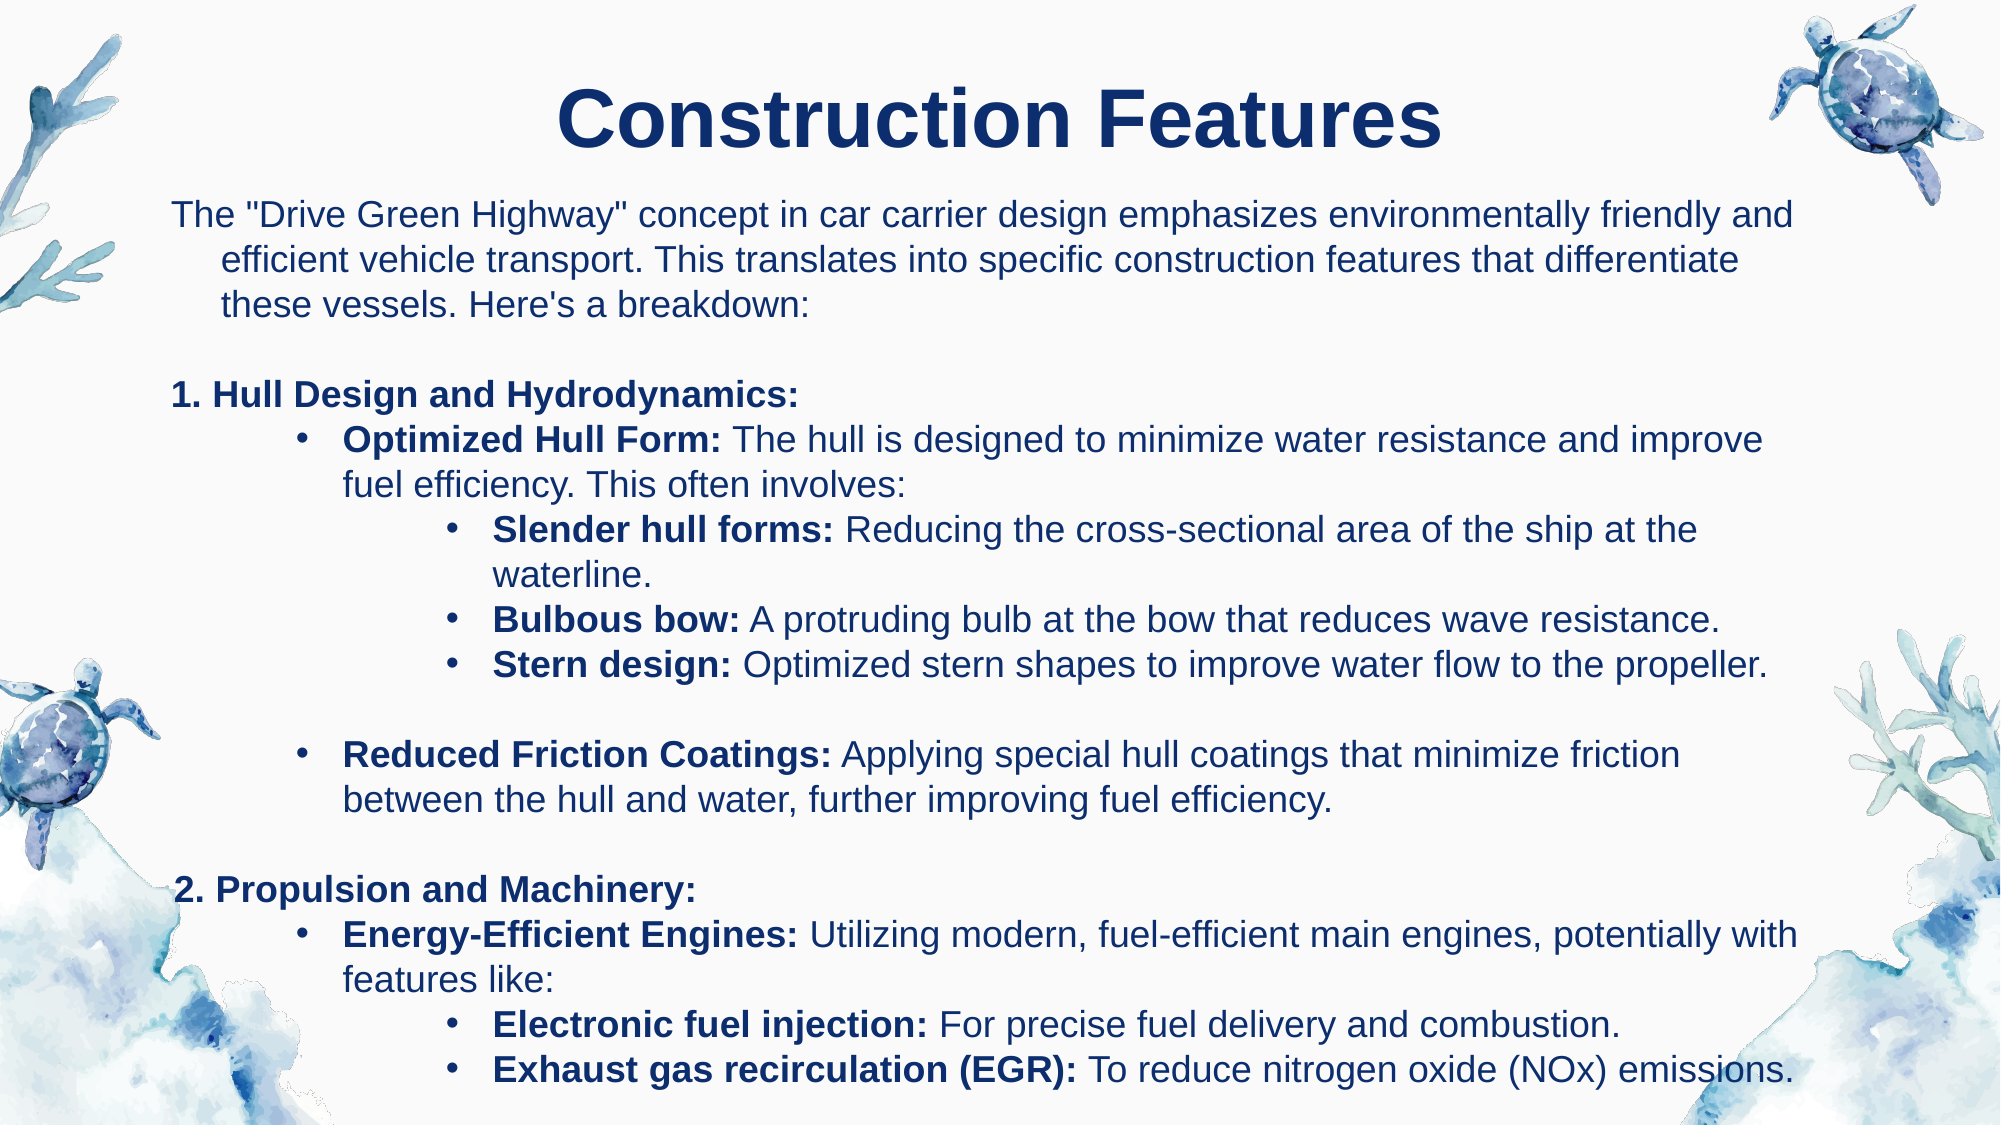

# Construction Features
The "Drive Green Highway" concept in car carrier design emphasizes environmentally friendly and efficient vehicle transport. This translates into specific construction features that differentiate these vessels. Here's a breakdown:

1. Hull Design and Hydrodynamics:
Optimized Hull Form: The hull is designed to minimize water resistance and improve fuel efficiency. This often involves:
Slender hull forms: Reducing the cross-sectional area of the ship at the waterline.
Bulbous bow: A protruding bulb at the bow that reduces wave resistance.
Stern design: Optimized stern shapes to improve water flow to the propeller.

Reduced Friction Coatings: Applying special hull coatings that minimize friction between the hull and water, further improving fuel efficiency.

2. Propulsion and Machinery:
Energy-Efficient Engines: Utilizing modern, fuel-efficient main engines, potentially with features like:
Electronic fuel injection: For precise fuel delivery and combustion.
Exhaust gas recirculation (EGR): To reduce nitrogen oxide (NOx) emissions.